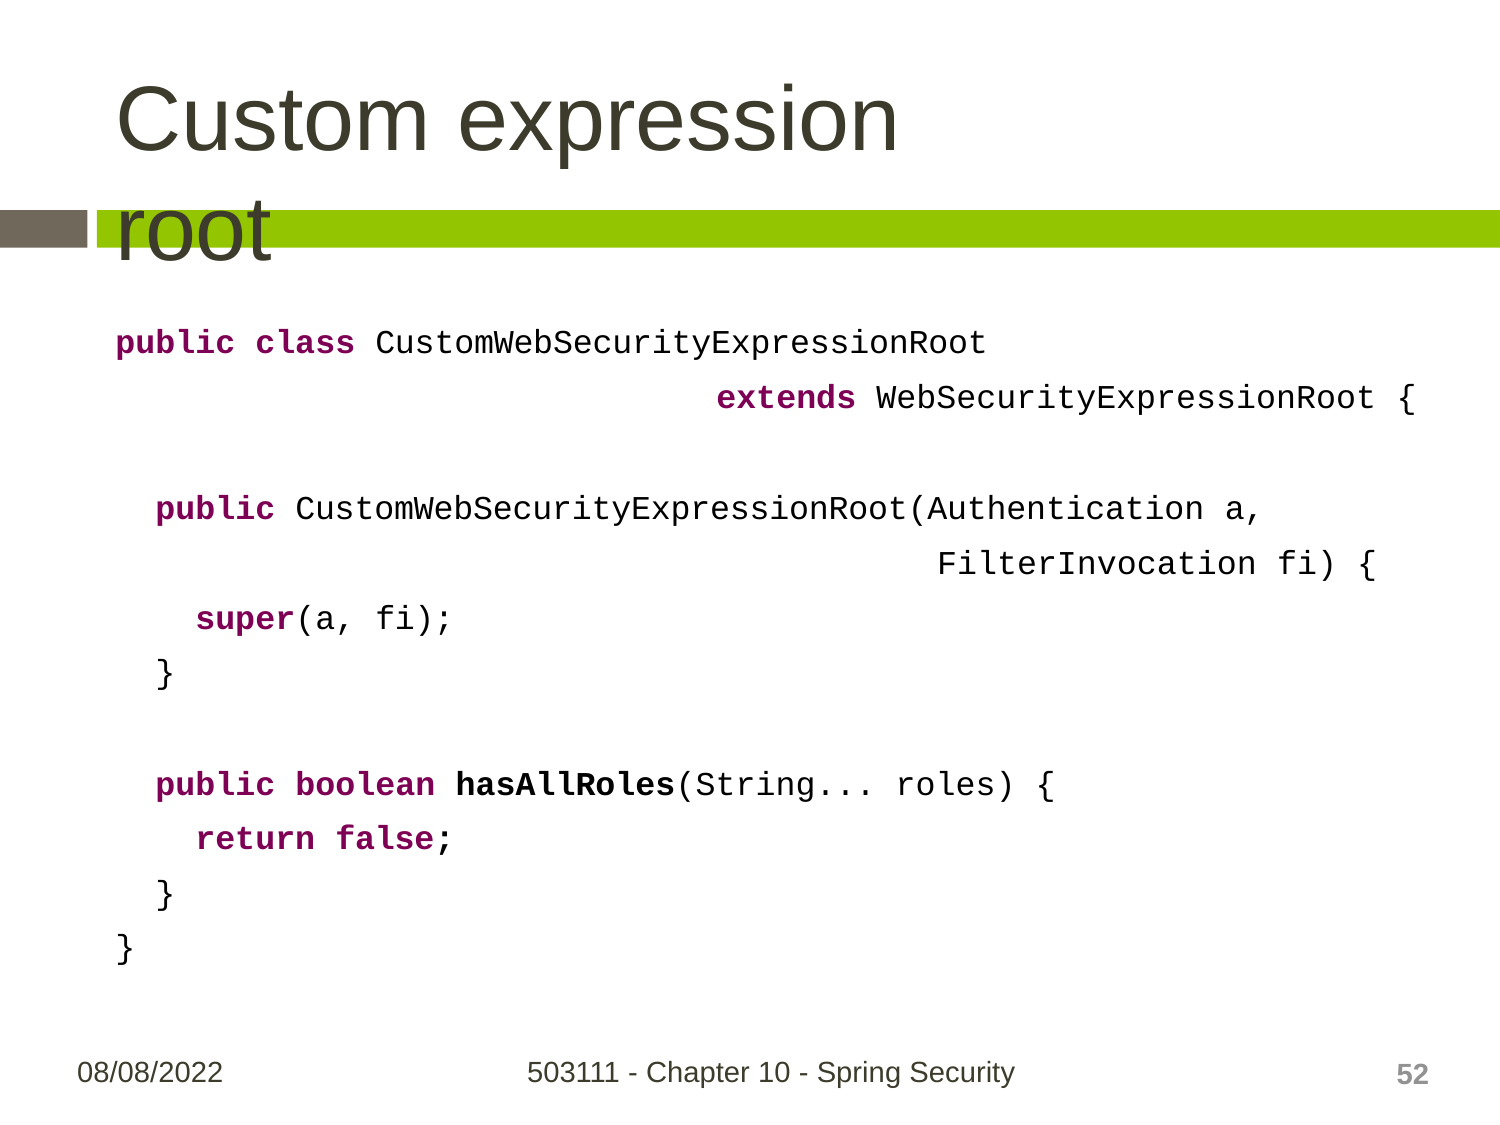

# Custom expression root
public class CustomWebSecurityExpressionRoot
extends WebSecurityExpressionRoot {

public CustomWebSecurityExpressionRoot(Authentication a,
FilterInvocation fi) {
super(a, fi);
}

public boolean hasAllRoles(String... roles) {
return false;
}
}
52
08/08/2022
503111 - Chapter 10 - Spring Security